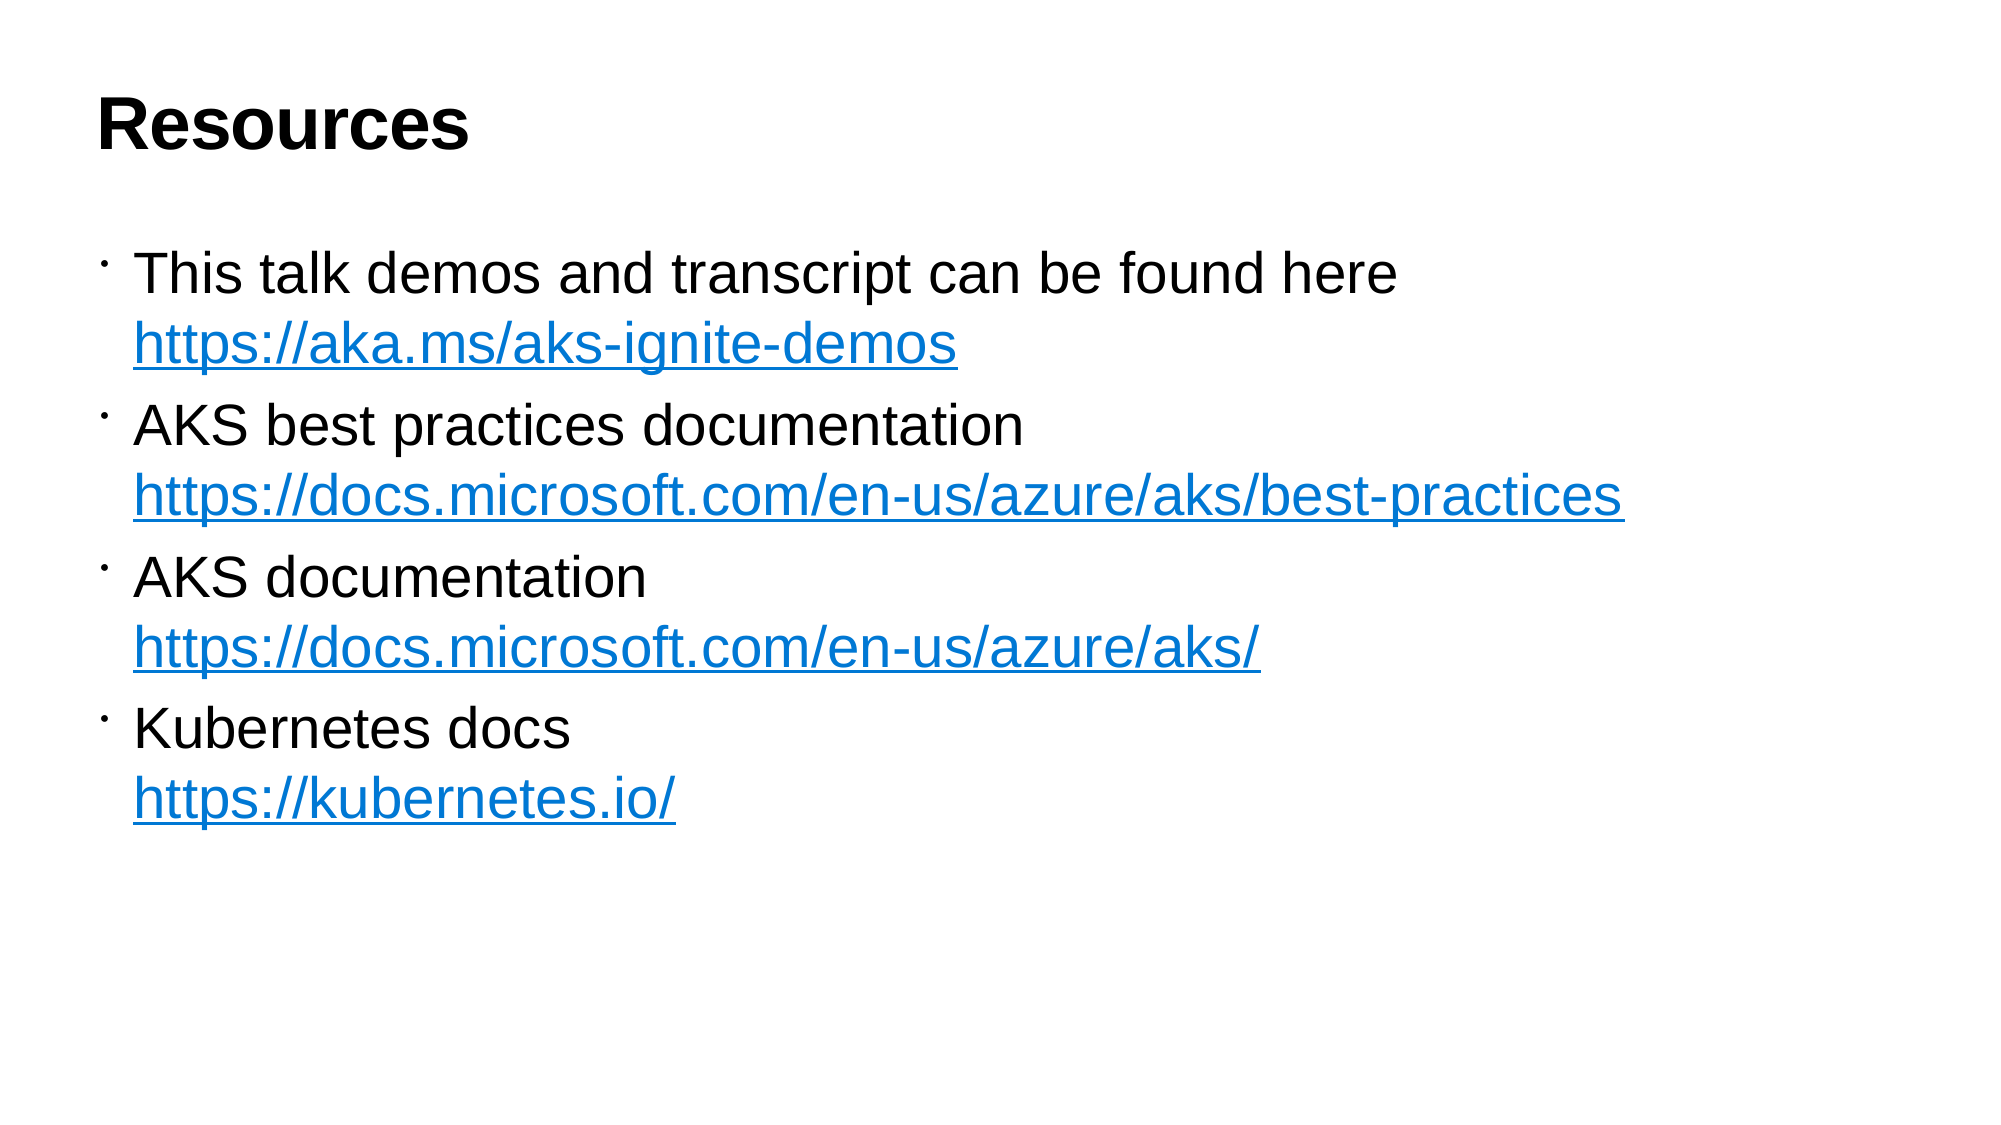

# Resources
This talk demos and transcript can be found here
https://aka.ms/aks-ignite-demos
AKS best practices documentation
https://docs.microsoft.com/en-us/azure/aks/best-practices
AKS documentation
https://docs.microsoft.com/en-us/azure/aks/
Kubernetes docs
https://kubernetes.io/